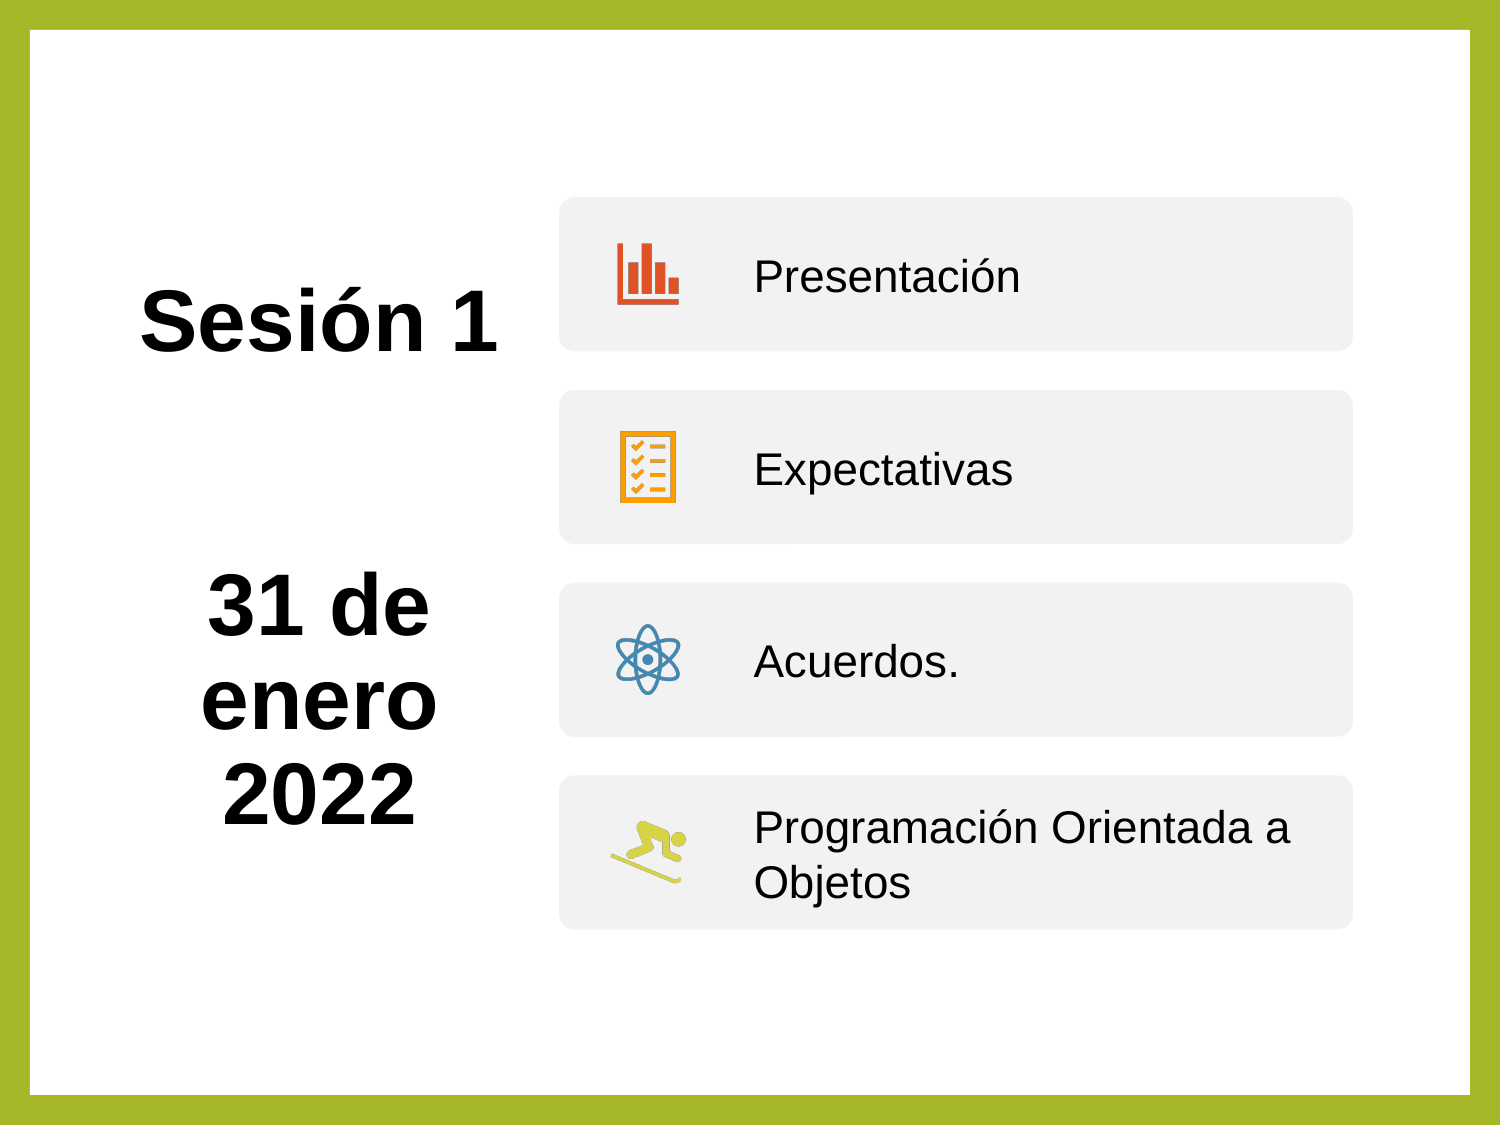

# Sesión 1 31 de enero 2022
Presentación
Expectativas
Acuerdos.
Programación Orientada a Objetos